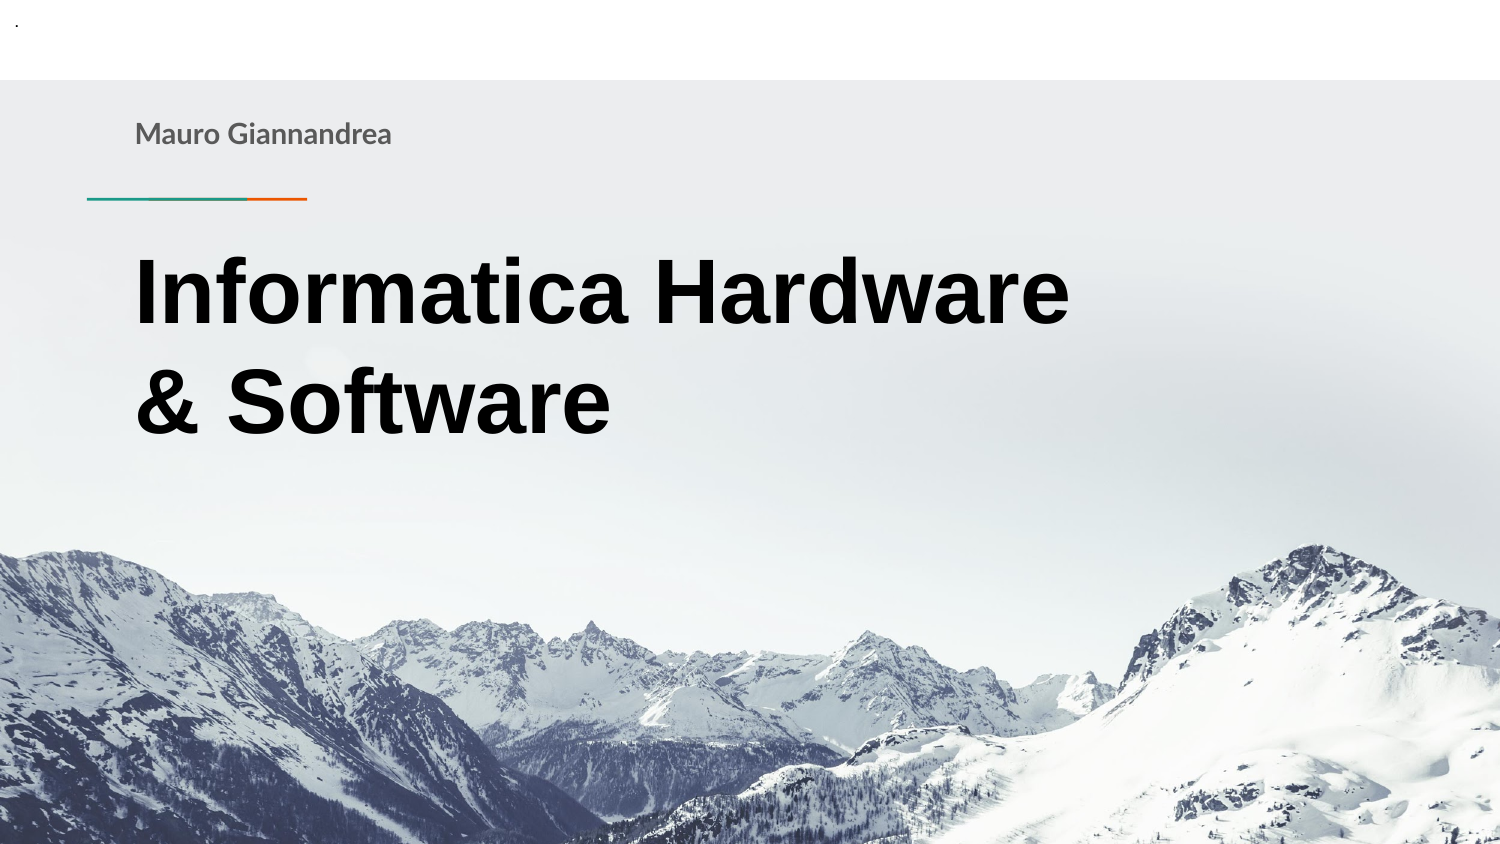

.
Mauro Giannandrea
# Informatica Hardware & Software